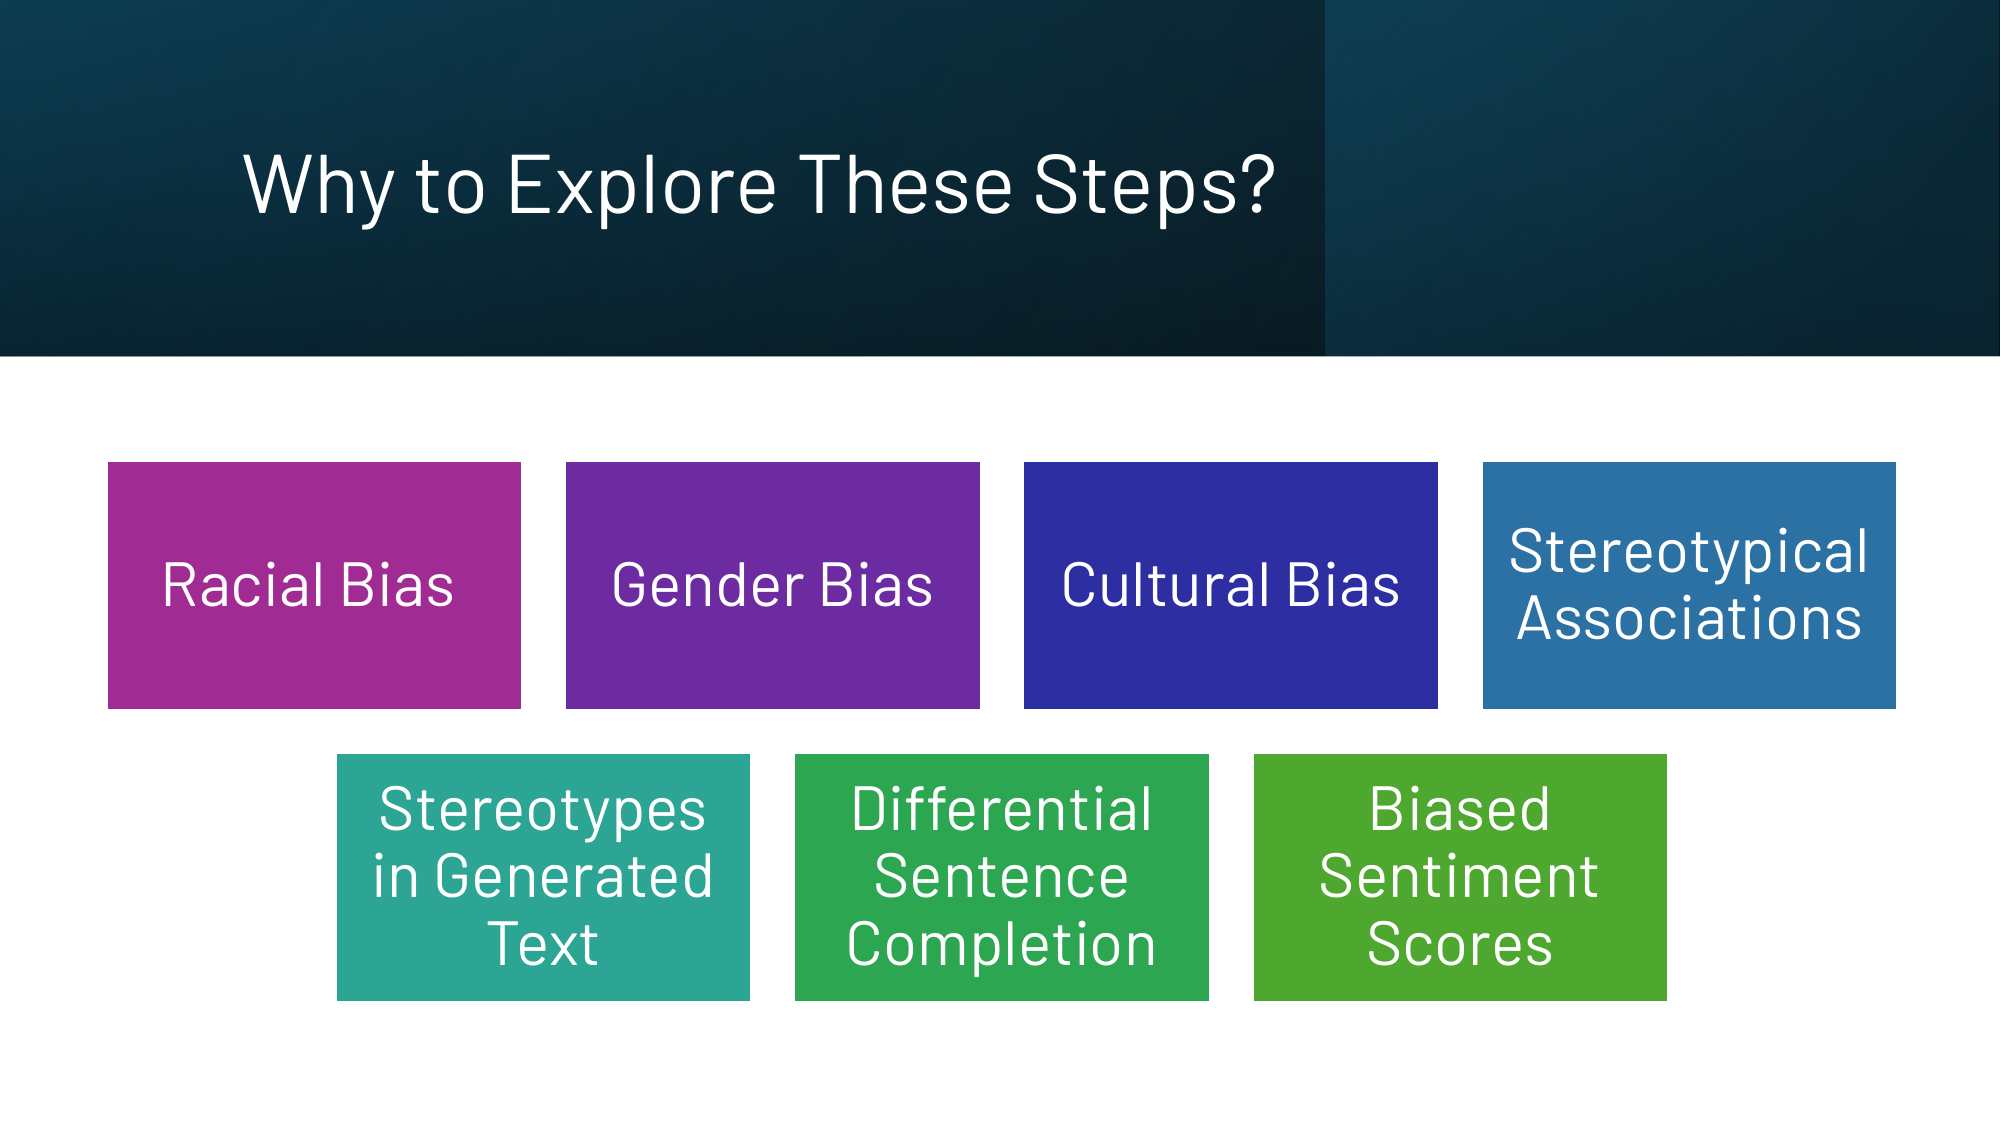

# Why to Explore These Steps?
Racial Bias
Gender Bias
Cultural Bias
Stereotypical Associations
Stereotypes in Generated Text
Differential Sentence Completion
Biased Sentiment Scores